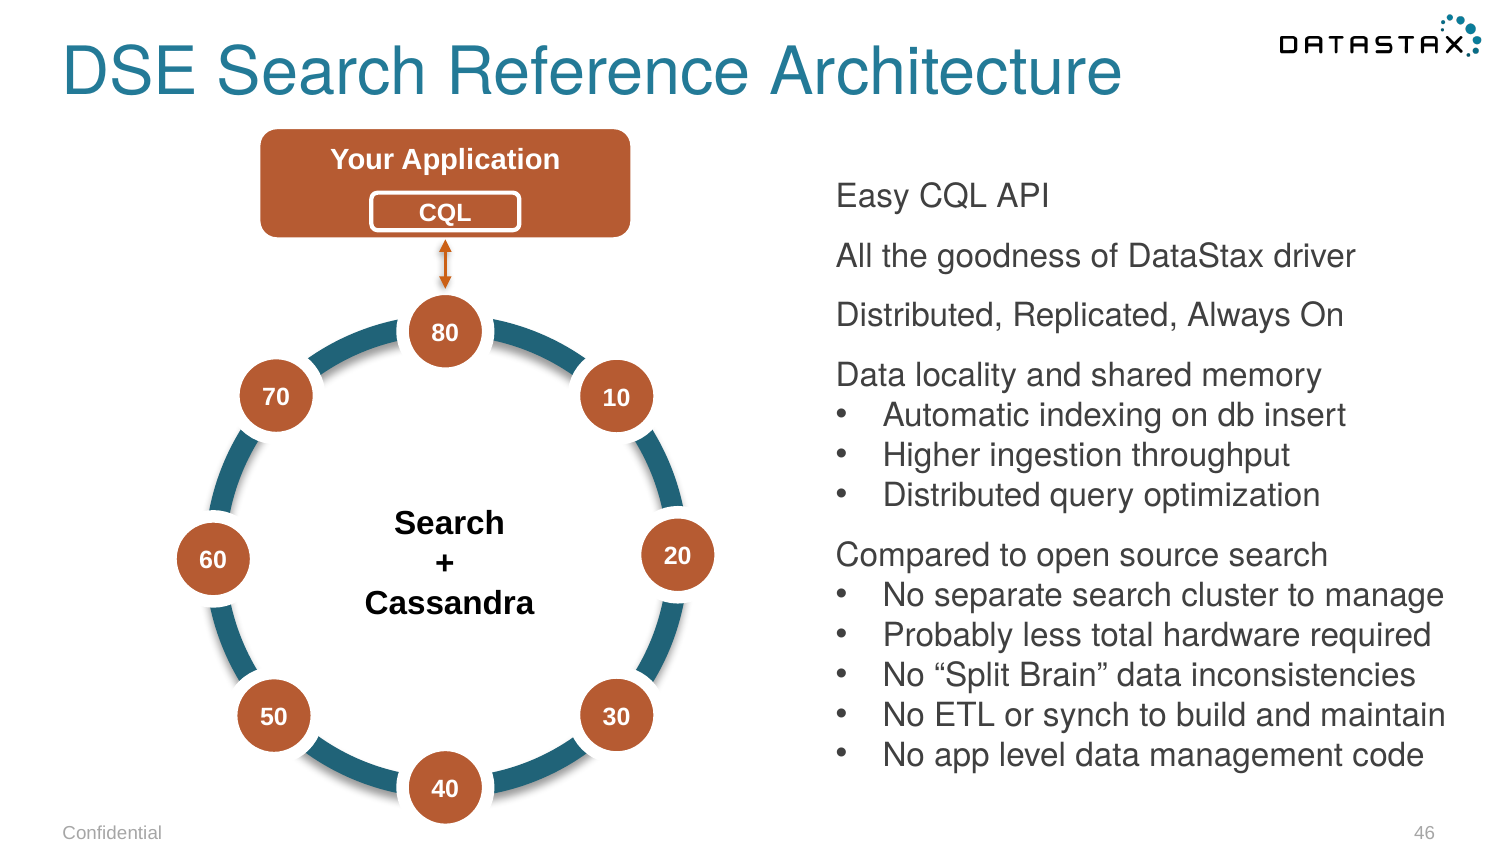

# DSE Search Reference Architecture
Your Application
Easy CQL API
All the goodness of DataStax driver
Distributed, Replicated, Always On
Data locality and shared memory
Automatic indexing on db insert
Higher ingestion throughput
Distributed query optimization
Compared to open source search
No separate search cluster to manage
Probably less total hardware required
No “Split Brain” data inconsistencies
No ETL or synch to build and maintain
No app level data management code
CQL
80

70
10
Search
+
Cassandra
20
60
30
50
40
Confidential
46